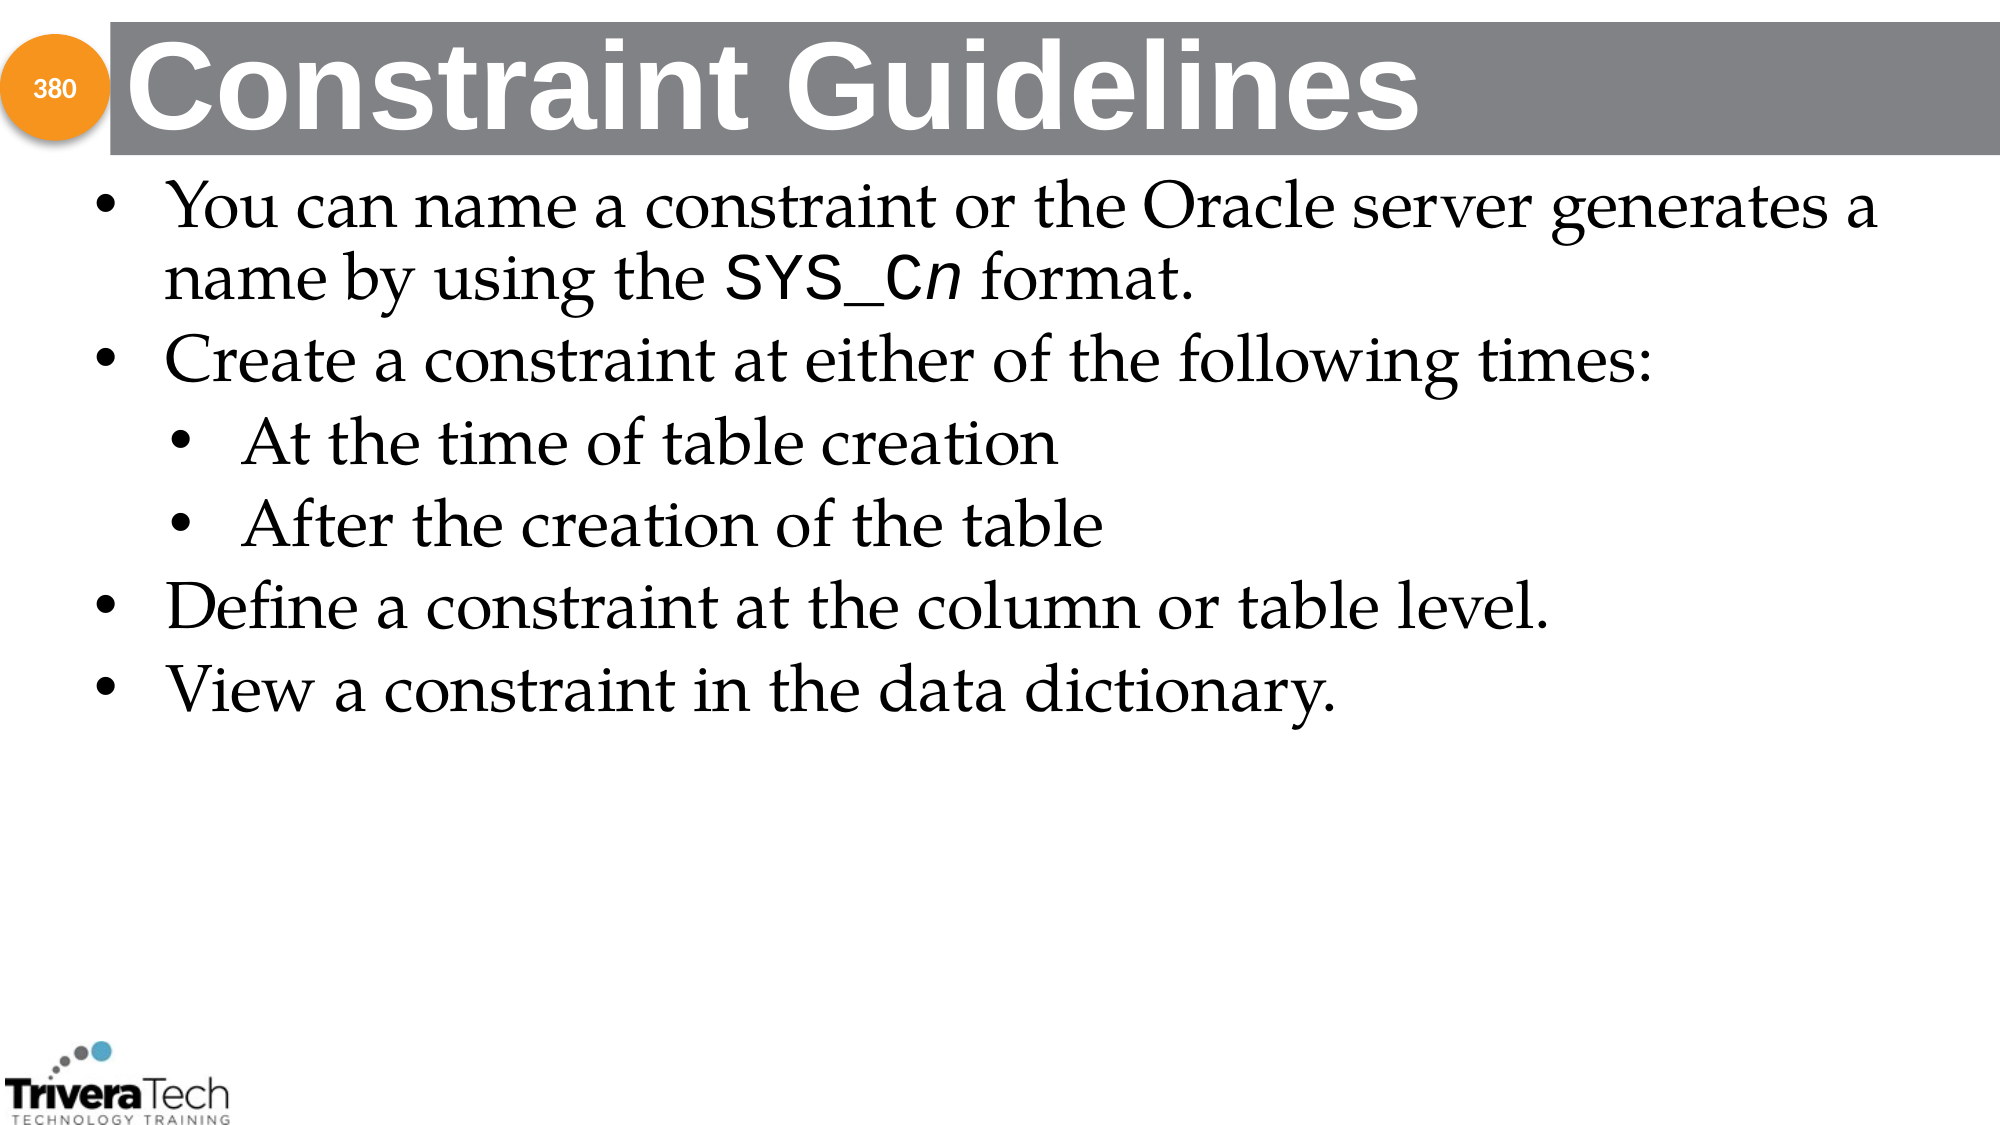

# Constraint Guidelines
380
You can name a constraint or the Oracle server generates a name by using the SYS_Cn format.
Create a constraint at either of the following times:
At the time of table creation
After the creation of the table
Define a constraint at the column or table level.
View a constraint in the data dictionary.